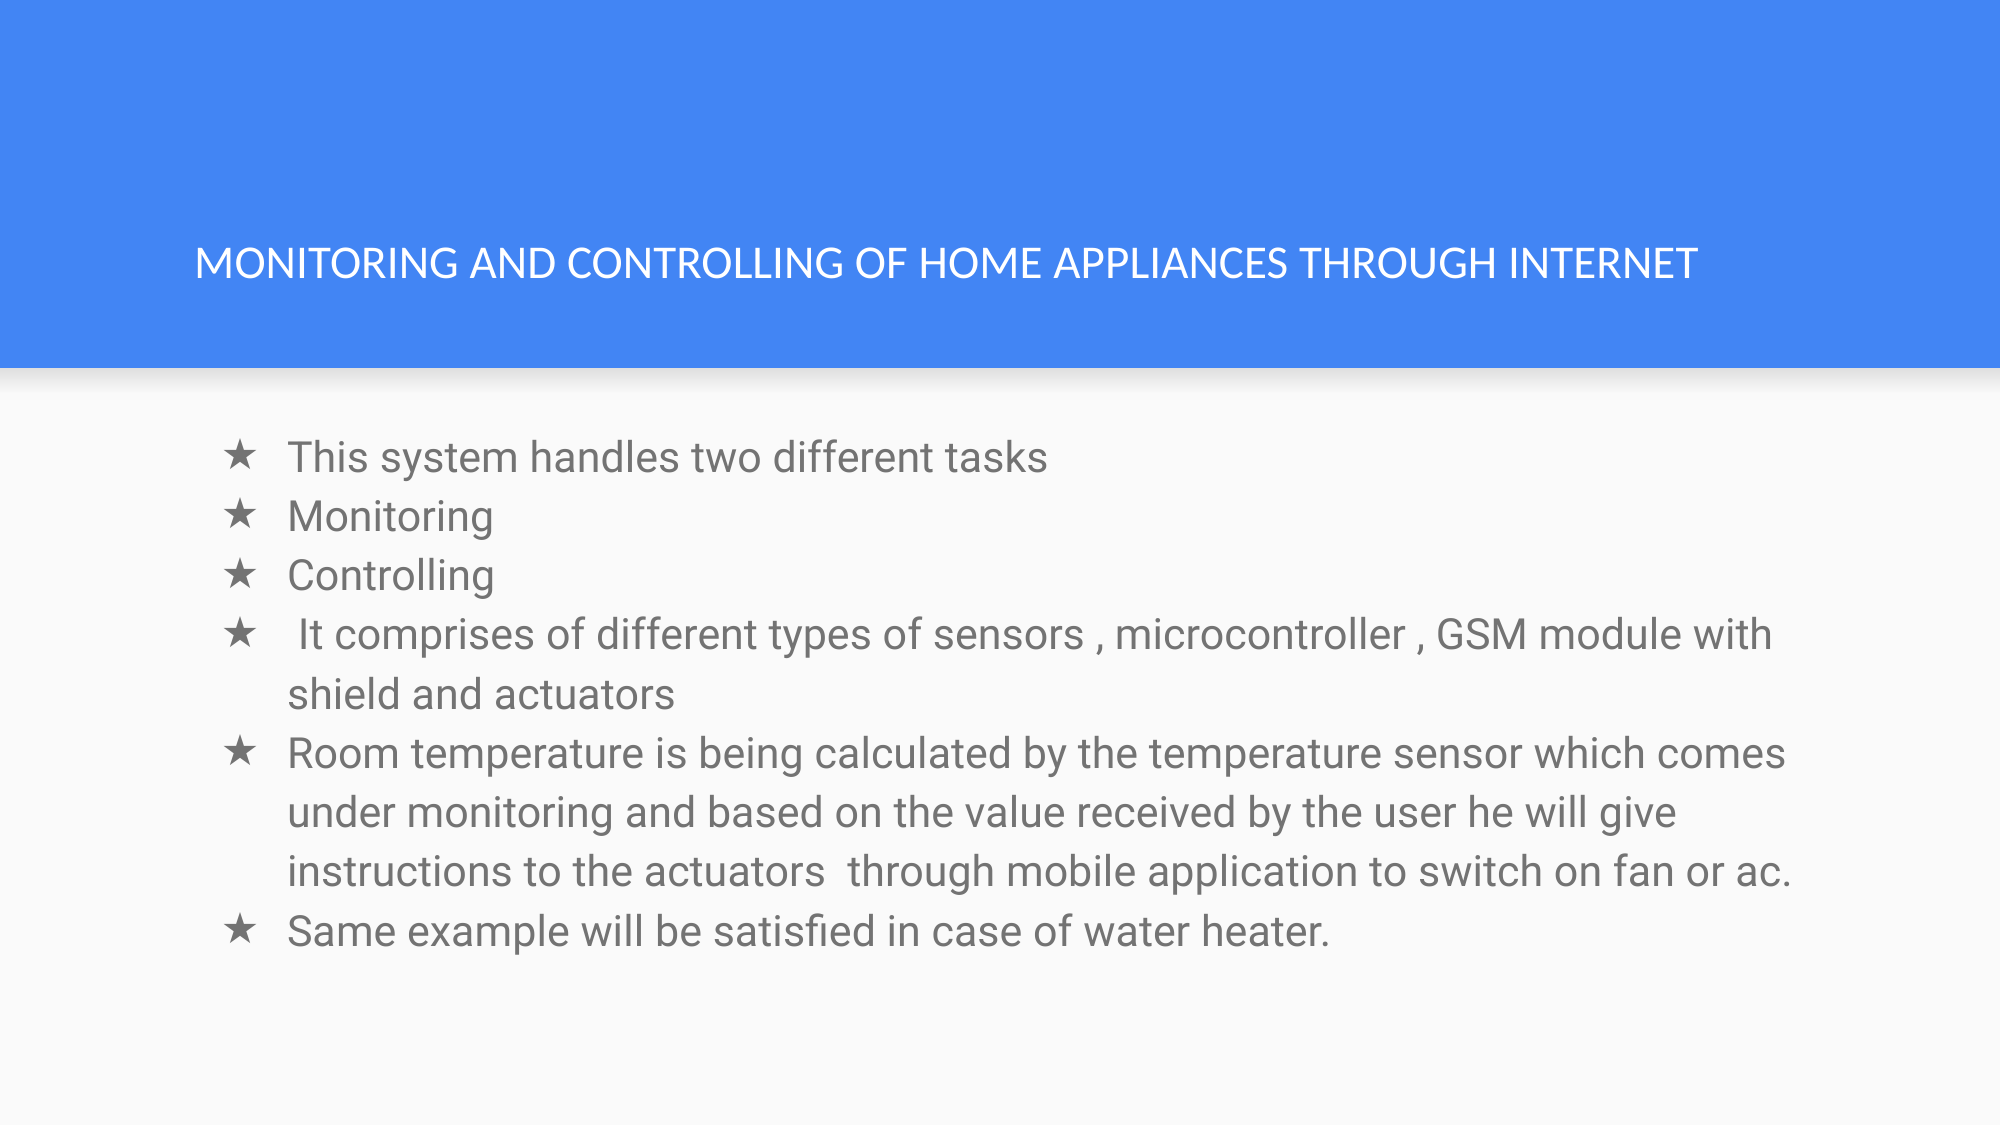

# MONITORING AND CONTROLLING OF HOME APPLIANCES THROUGH INTERNET
This system handles two different tasks
Monitoring
Controlling
 It comprises of different types of sensors , microcontroller , GSM module with shield and actuators
Room temperature is being calculated by the temperature sensor which comes under monitoring and based on the value received by the user he will give instructions to the actuators  through mobile application to switch on fan or ac.
Same example will be satisfied in case of water heater.